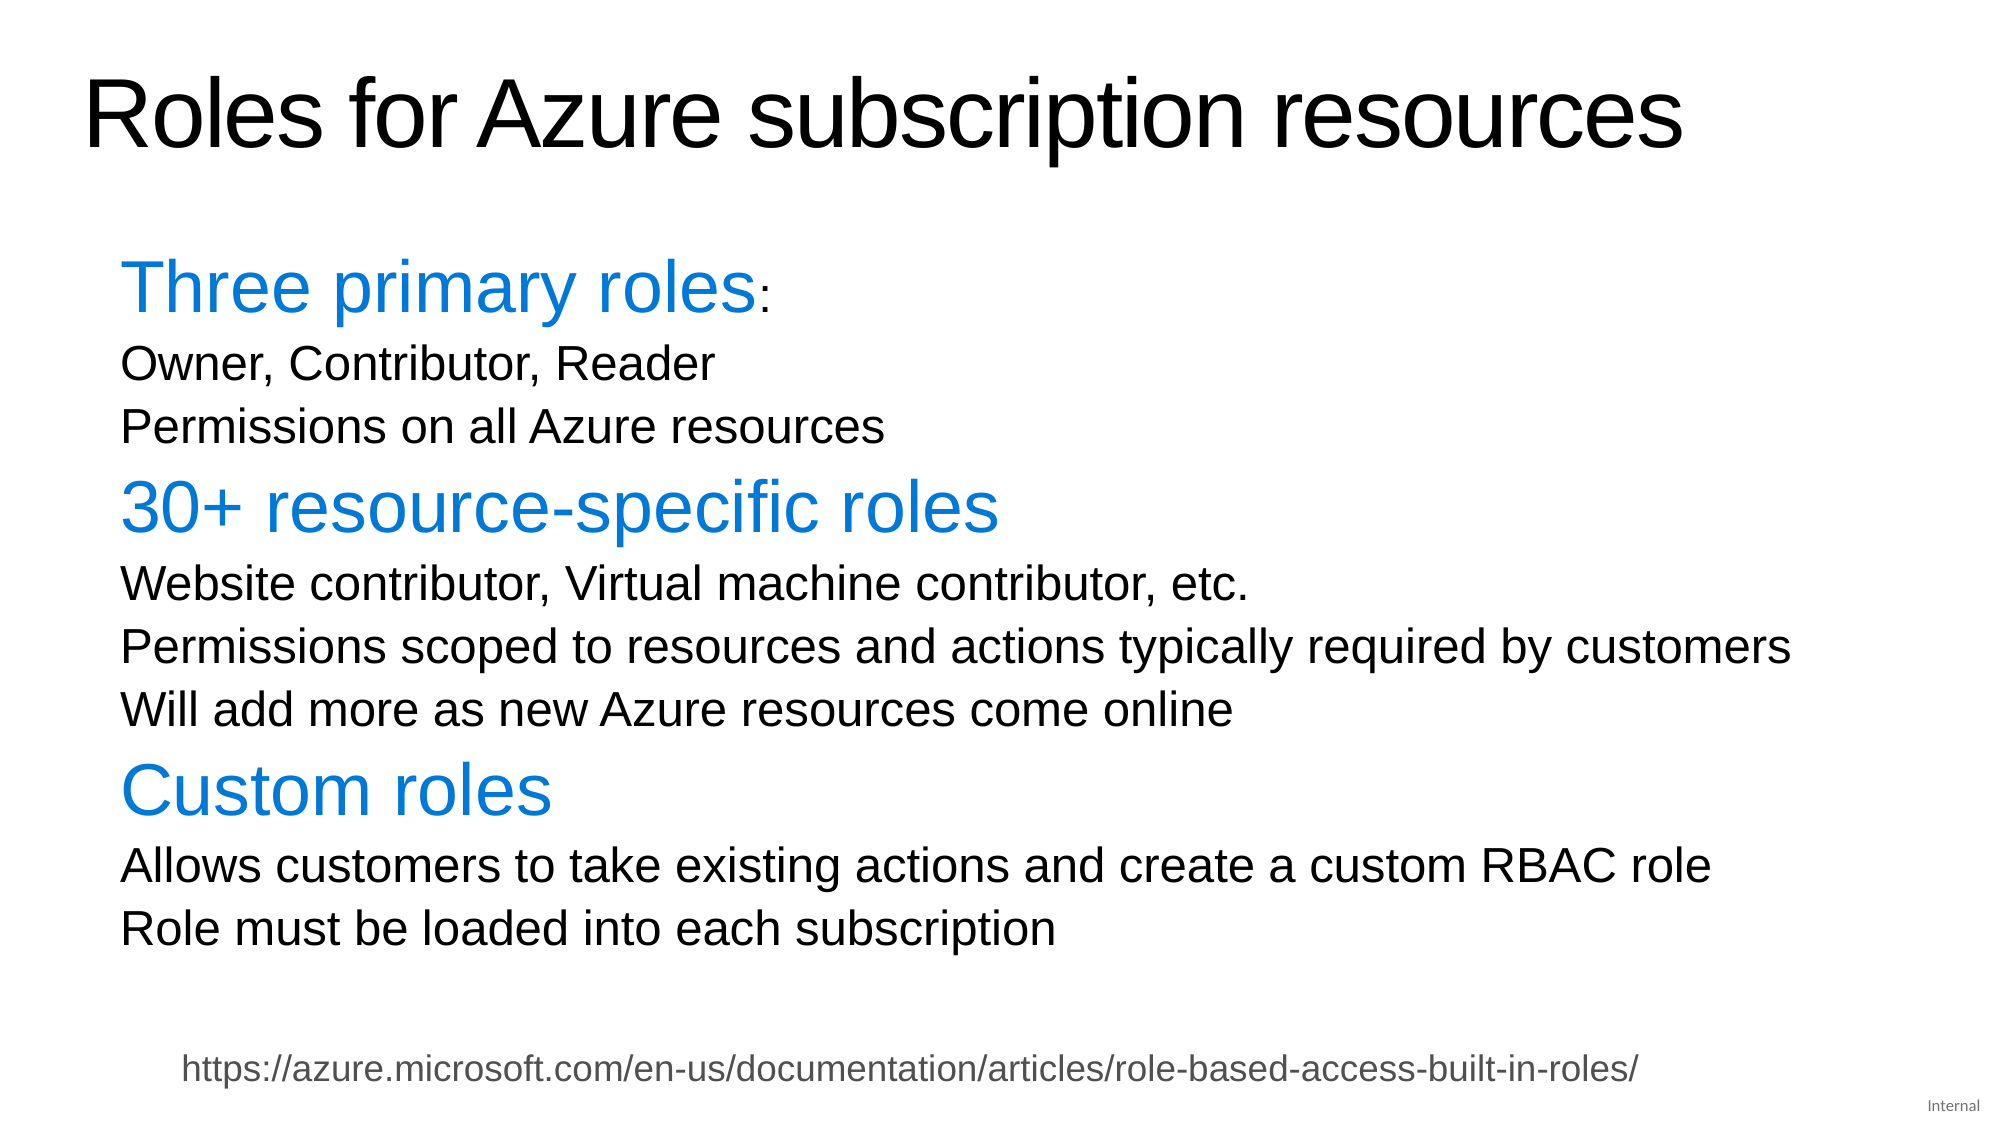

# Roles for Azure subscription resources
Three primary roles:
Owner, Contributor, Reader
Permissions on all Azure resources
30+ resource-specific roles
Website contributor, Virtual machine contributor, etc.
Permissions scoped to resources and actions typically required by customers
Will add more as new Azure resources come online
Custom roles
Allows customers to take existing actions and create a custom RBAC role
Role must be loaded into each subscription
https://azure.microsoft.com/en-us/documentation/articles/role-based-access-built-in-roles/